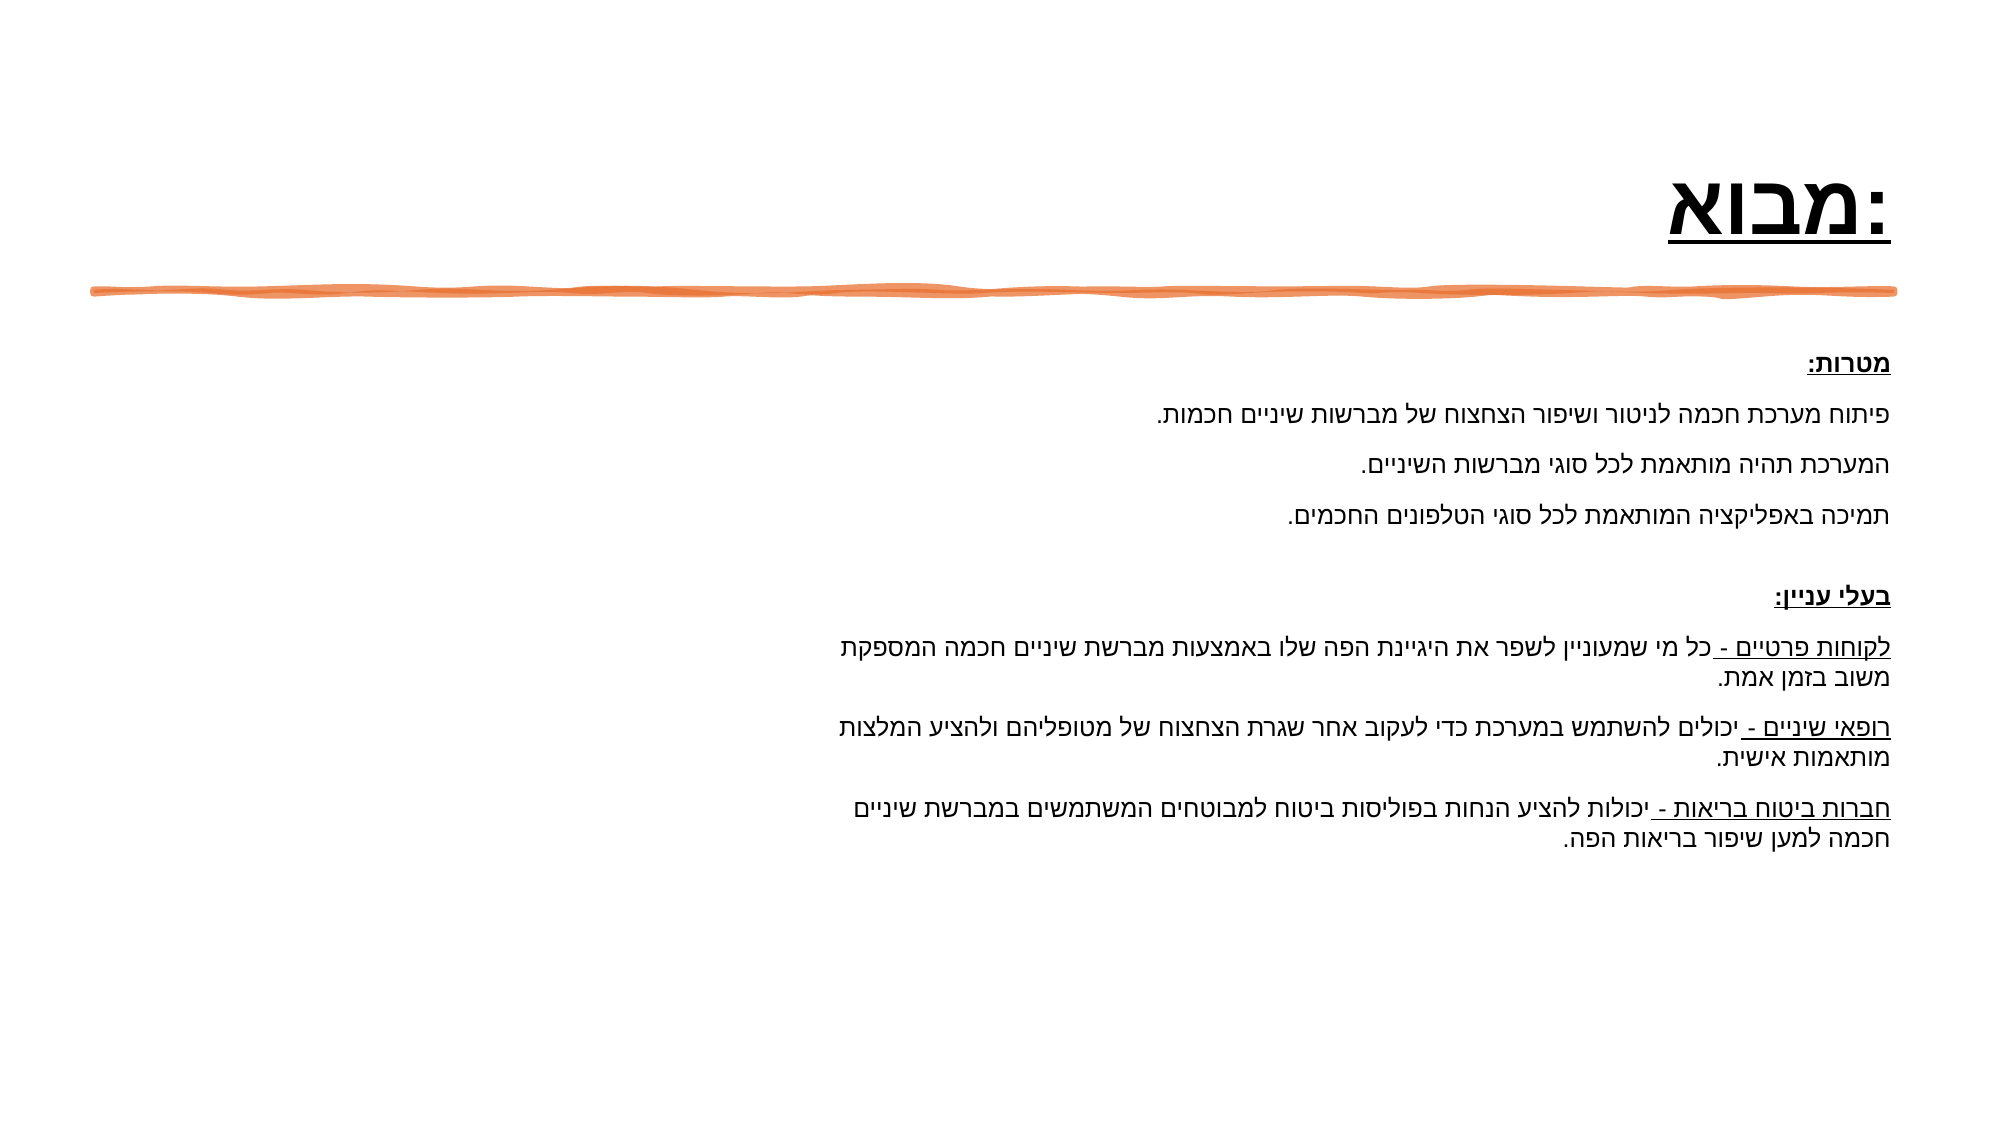

# מבוא:

מטרות:
פיתוח מערכת חכמה לניטור ושיפור הצחצוח של מברשות שיניים חכמות.
המערכת תהיה מותאמת לכל סוגי מברשות השיניים.
תמיכה באפליקציה המותאמת לכל סוגי הטלפונים החכמים.
בעלי עניין:
לקוחות פרטיים - כל מי שמעוניין לשפר את היגיינת הפה שלו באמצעות מברשת שיניים חכמה המספקת משוב בזמן אמת.
רופאי שיניים - יכולים להשתמש במערכת כדי לעקוב אחר שגרת הצחצוח של מטופליהם ולהציע המלצות מותאמות אישית.
חברות ביטוח בריאות - יכולות להציע הנחות בפוליסות ביטוח למבוטחים המשתמשים במברשת שיניים חכמה למען שיפור בריאות הפה.